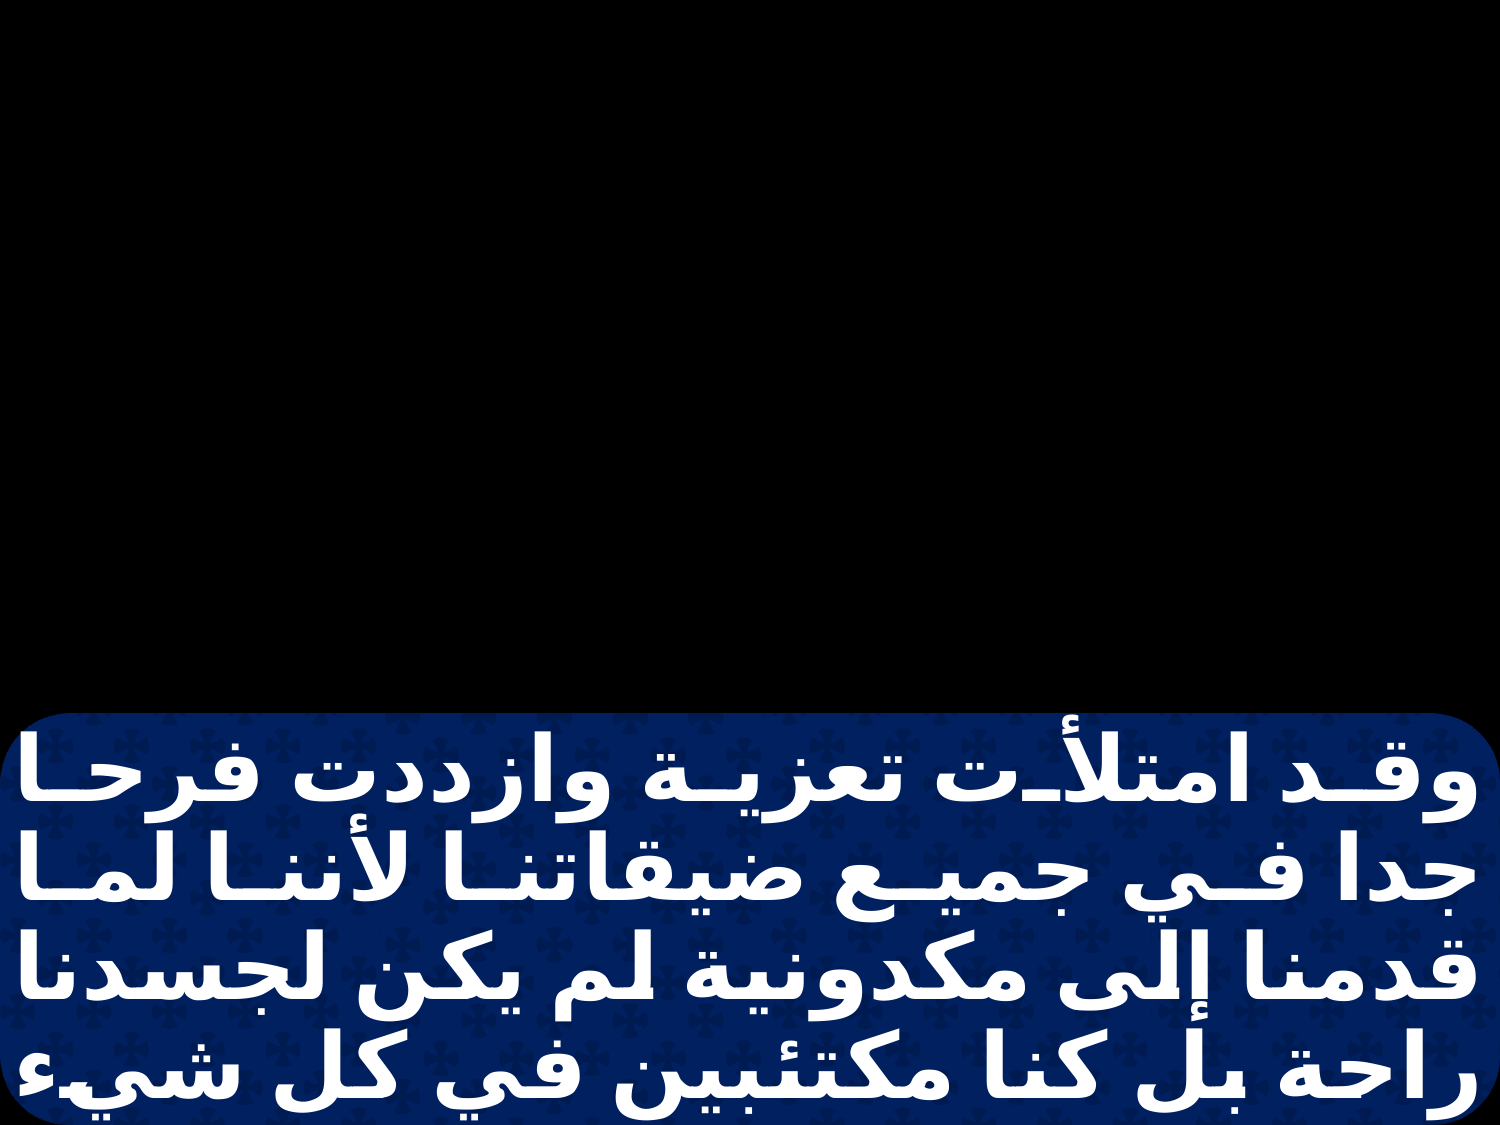

وقد امتلأت تعزية وازددت فرحا جدا في جميع ضيقاتنا لأننا لما قدمنا إلى مكدونية لم يكن لجسدنا راحة بل كنا مكتئبين في كل شيء من خارج خصومات، من داخل مخاوف لكن الله الذي يعزي